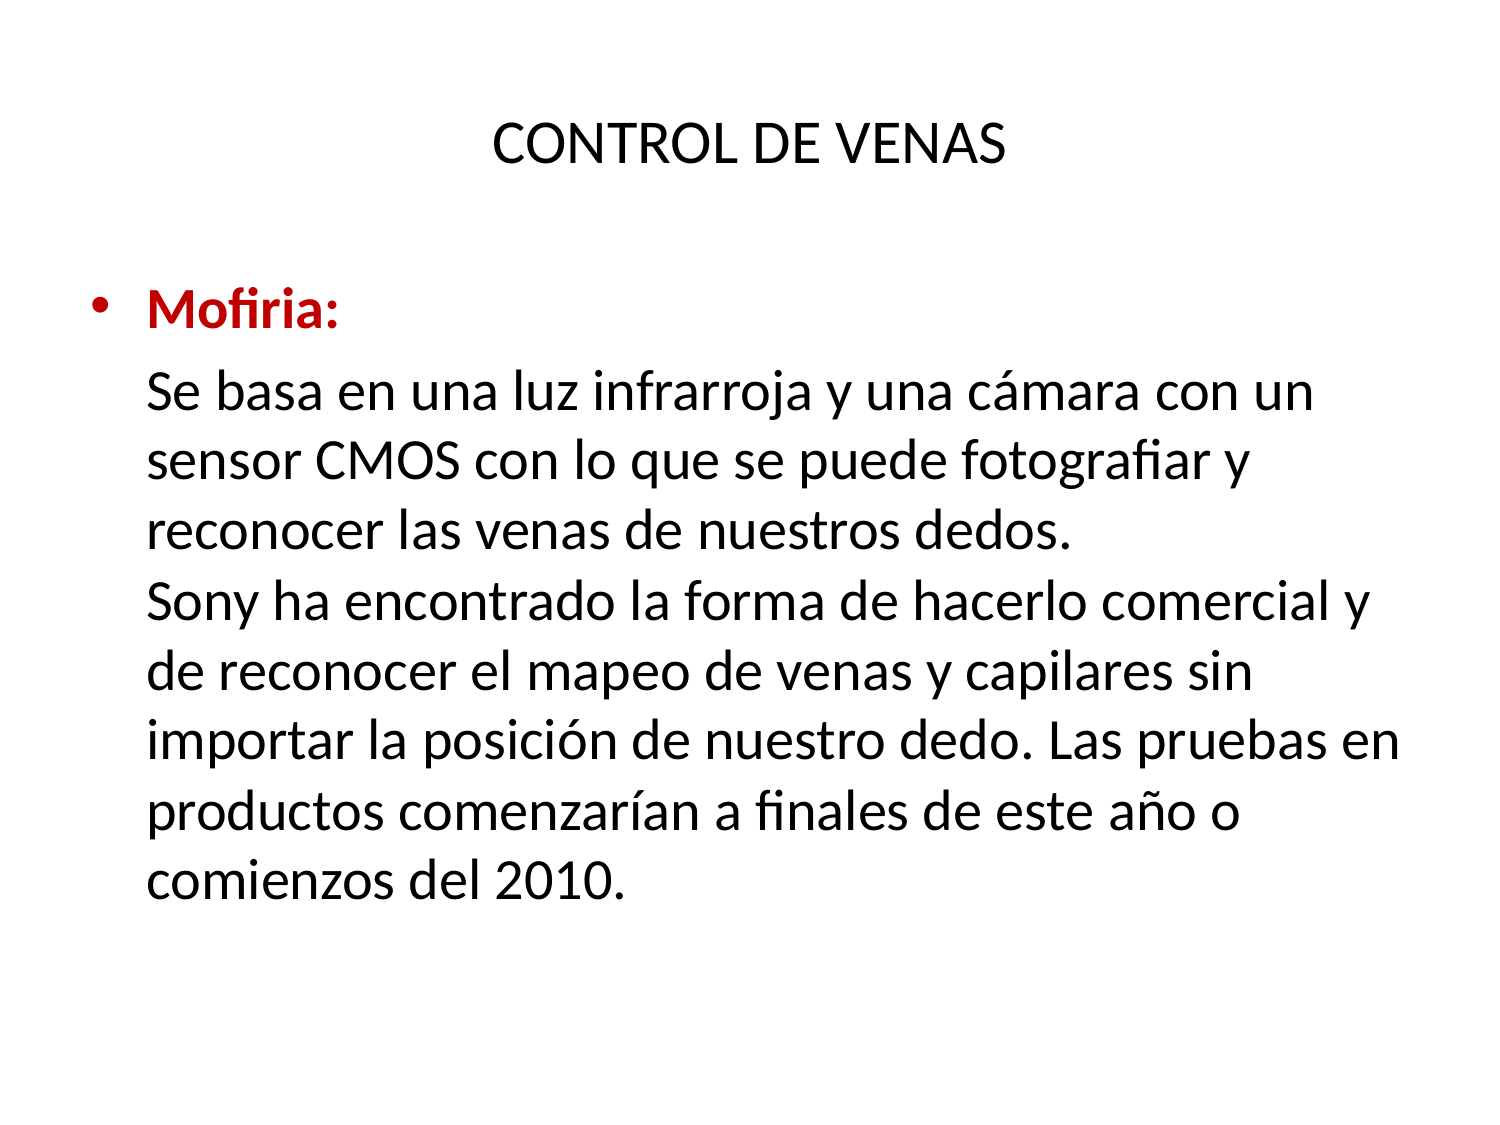

# CONTROL DE VENAS
Mofiria:
	Se basa en una luz infrarroja y una cámara con un sensor CMOS con lo que se puede fotografiar y reconocer las venas de nuestros dedos.
Sony ha encontrado la forma de hacerlo comercial y de reconocer el mapeo de venas y capilares sin importar la posición de nuestro dedo. Las pruebas en productos comenzarían a finales de este año o comienzos del 2010.